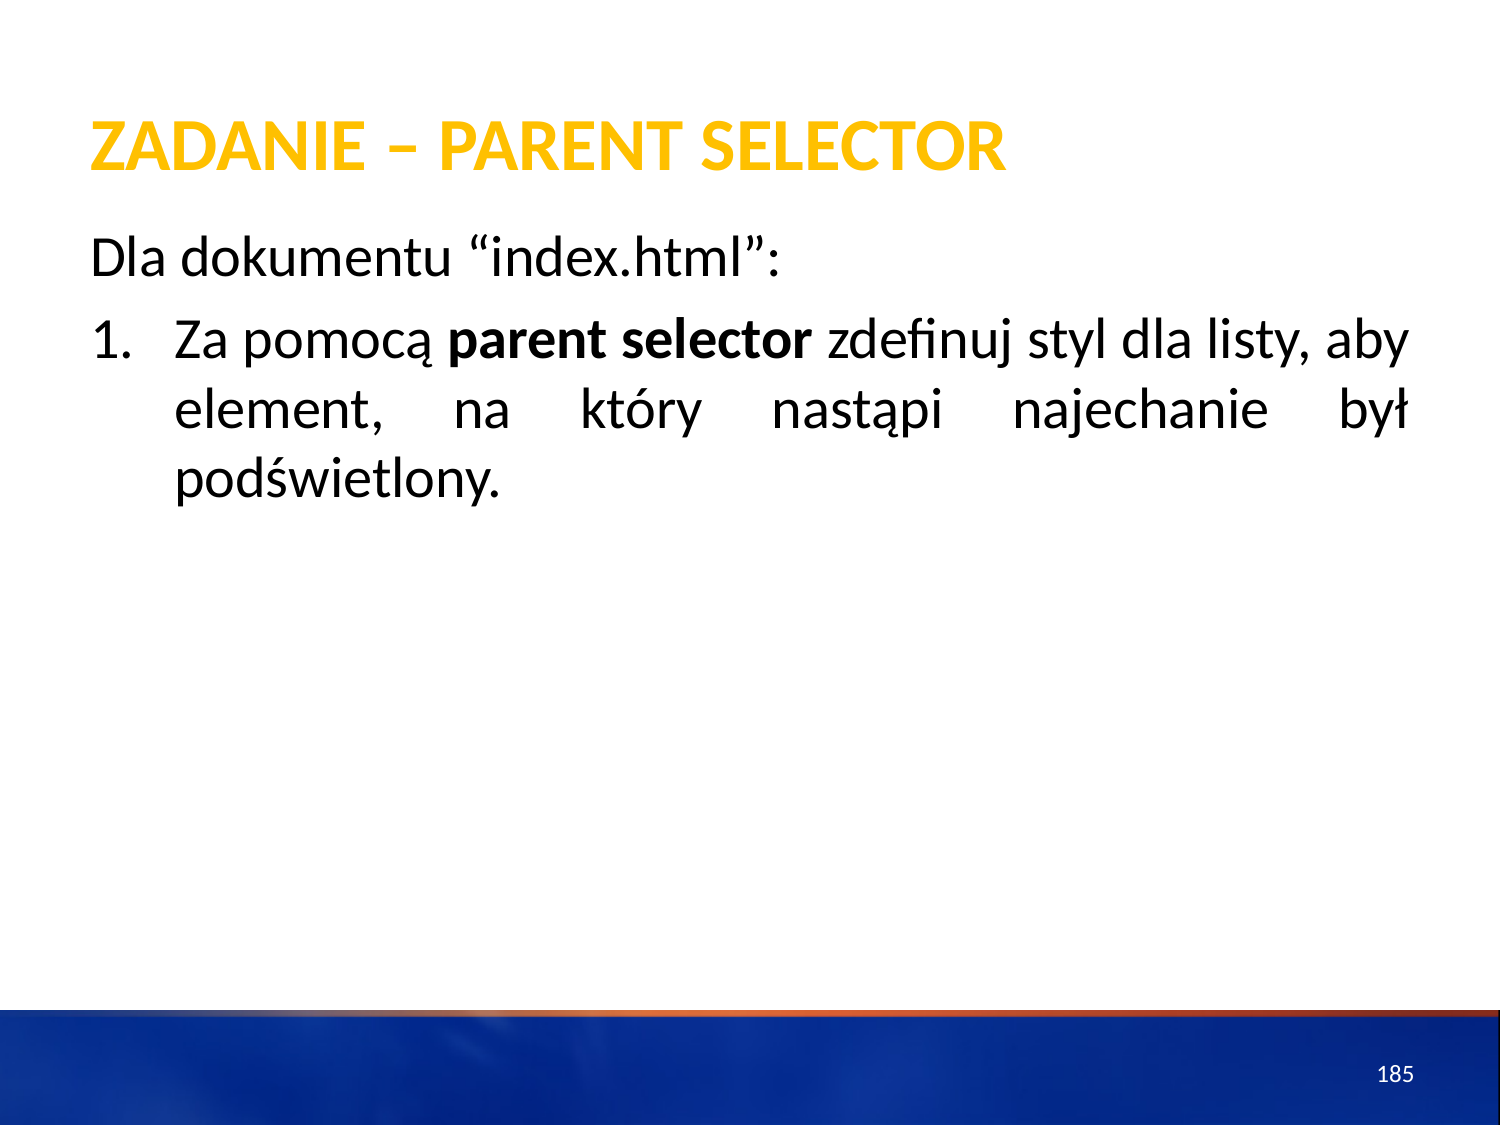

# ZADANIE – Parent Selector
Dla dokumentu “index.html”:
Za pomocą parent selector zdefinuj styl dla listy, aby element, na który nastąpi najechanie był podświetlony.

185